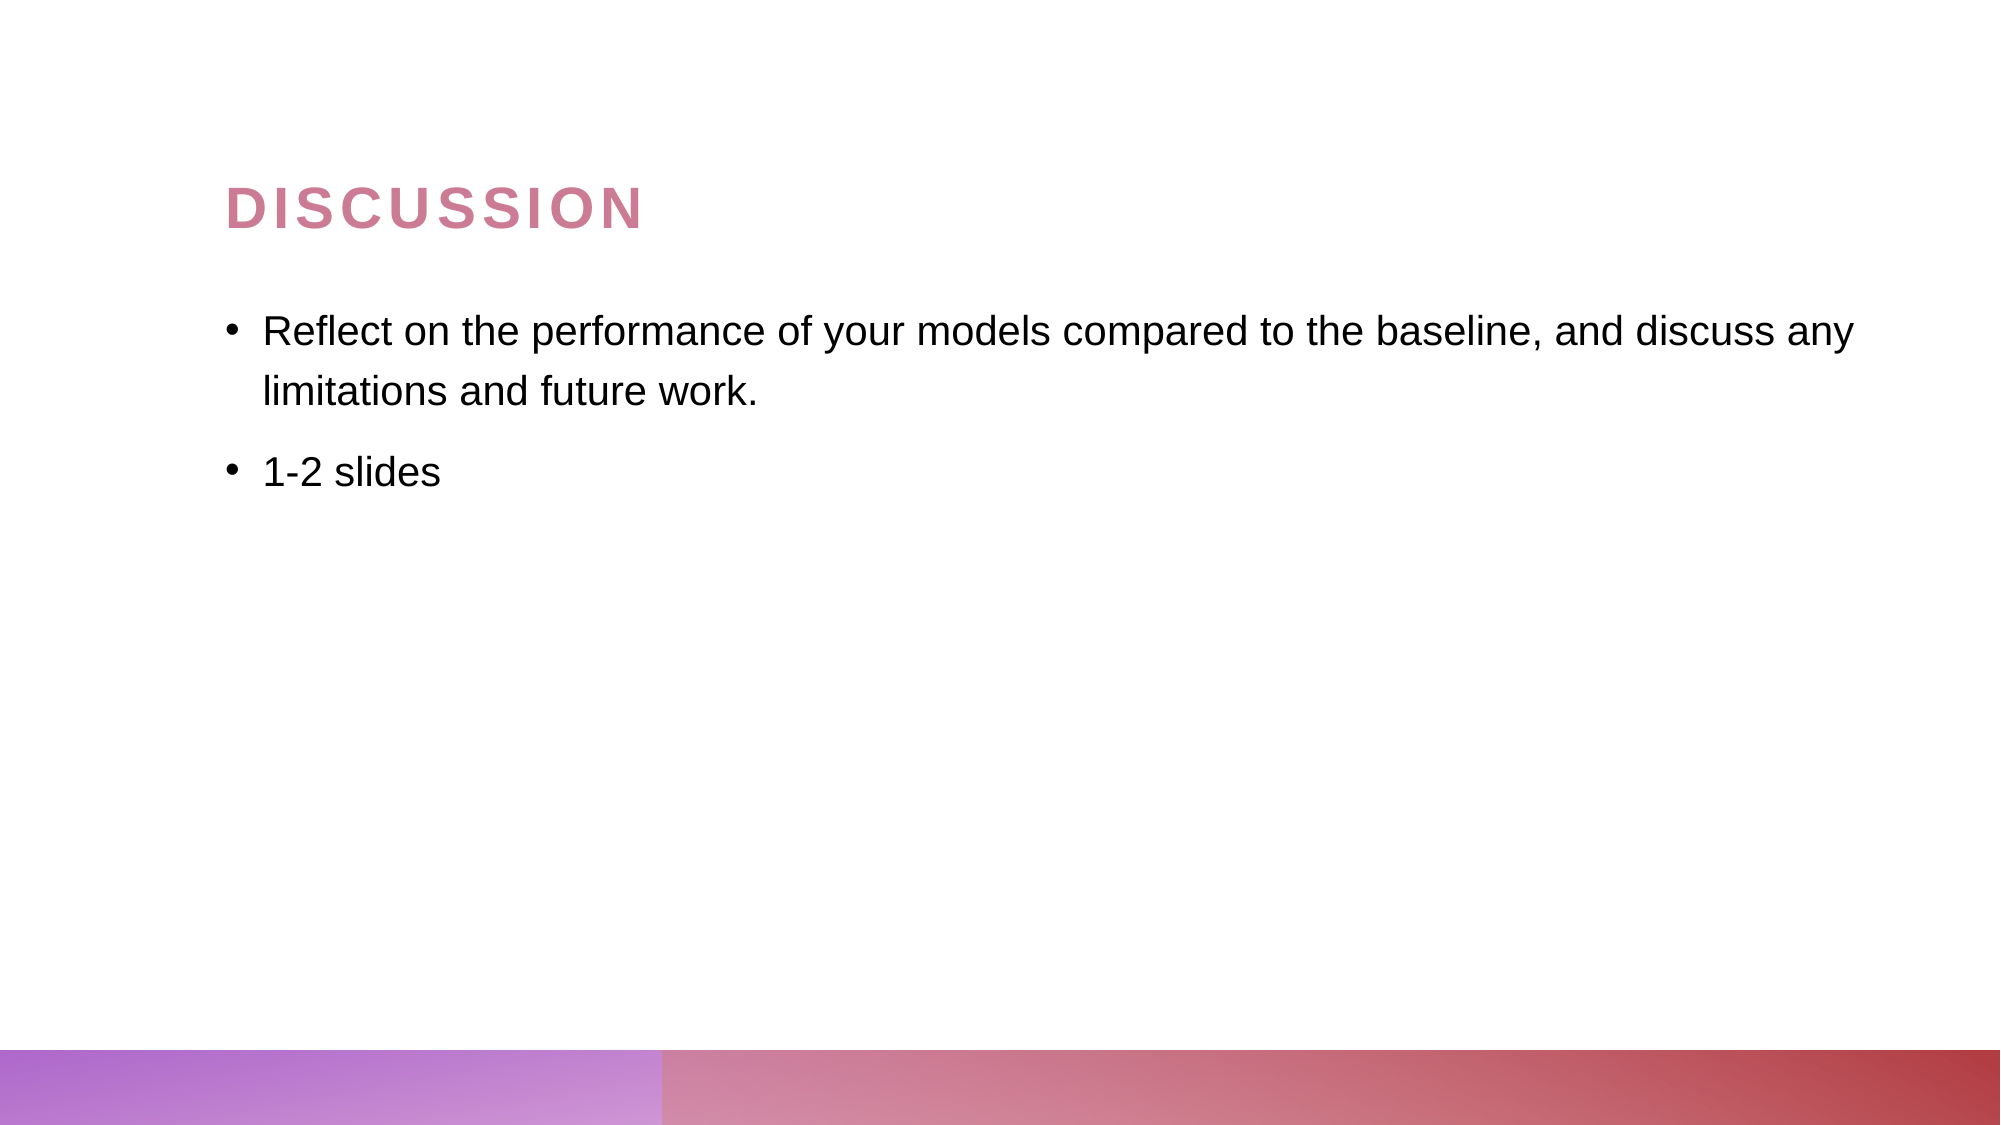

# Discussion
Reflect on the performance of your models compared to the baseline, and discuss any limitations and future work.
1-2 slides